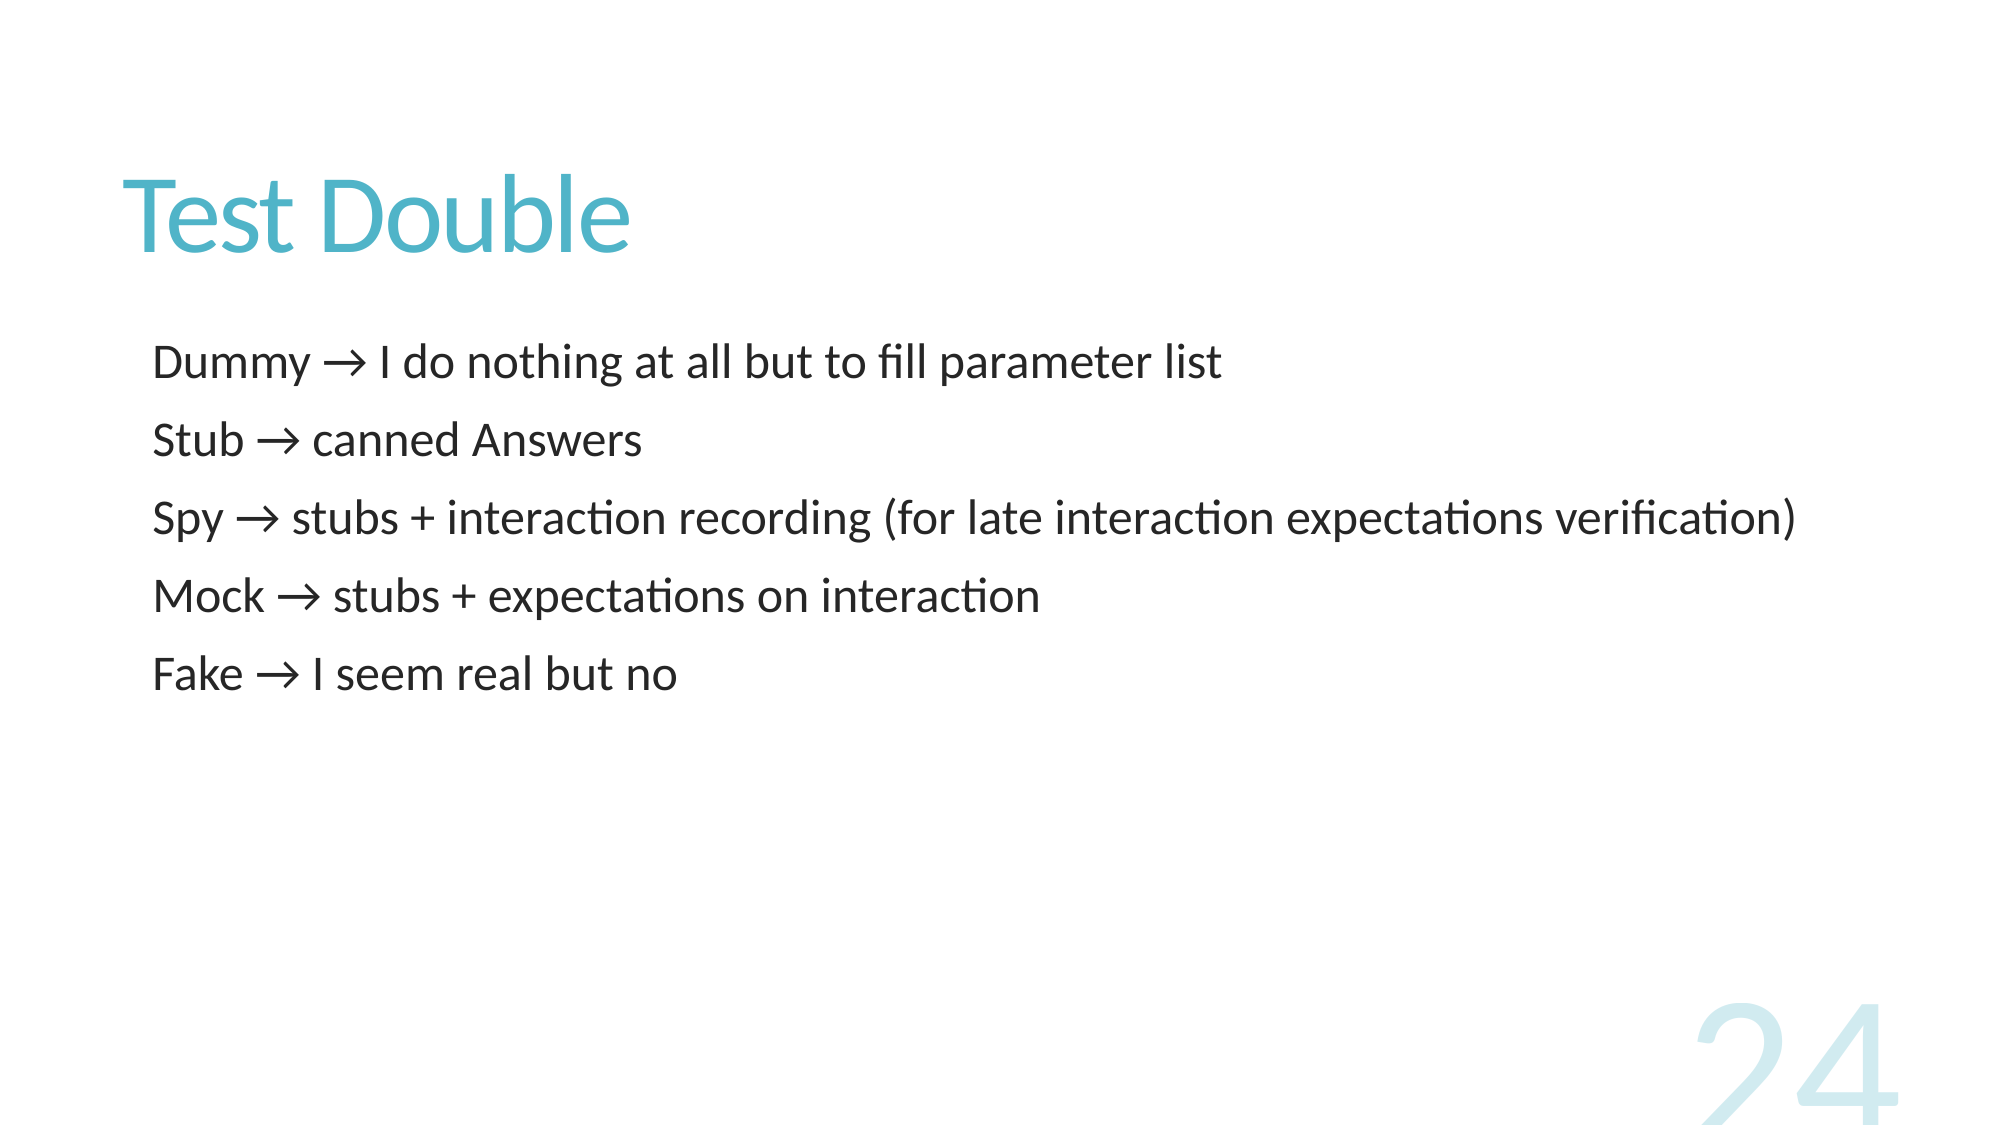

# Test Double
 Dummy → I do nothing at all but to fill parameter list
 Stub → canned Answers
 Spy → stubs + interaction recording (for late interaction expectations verification)
 Mock → stubs + expectations on interaction
 Fake → I seem real but no
24